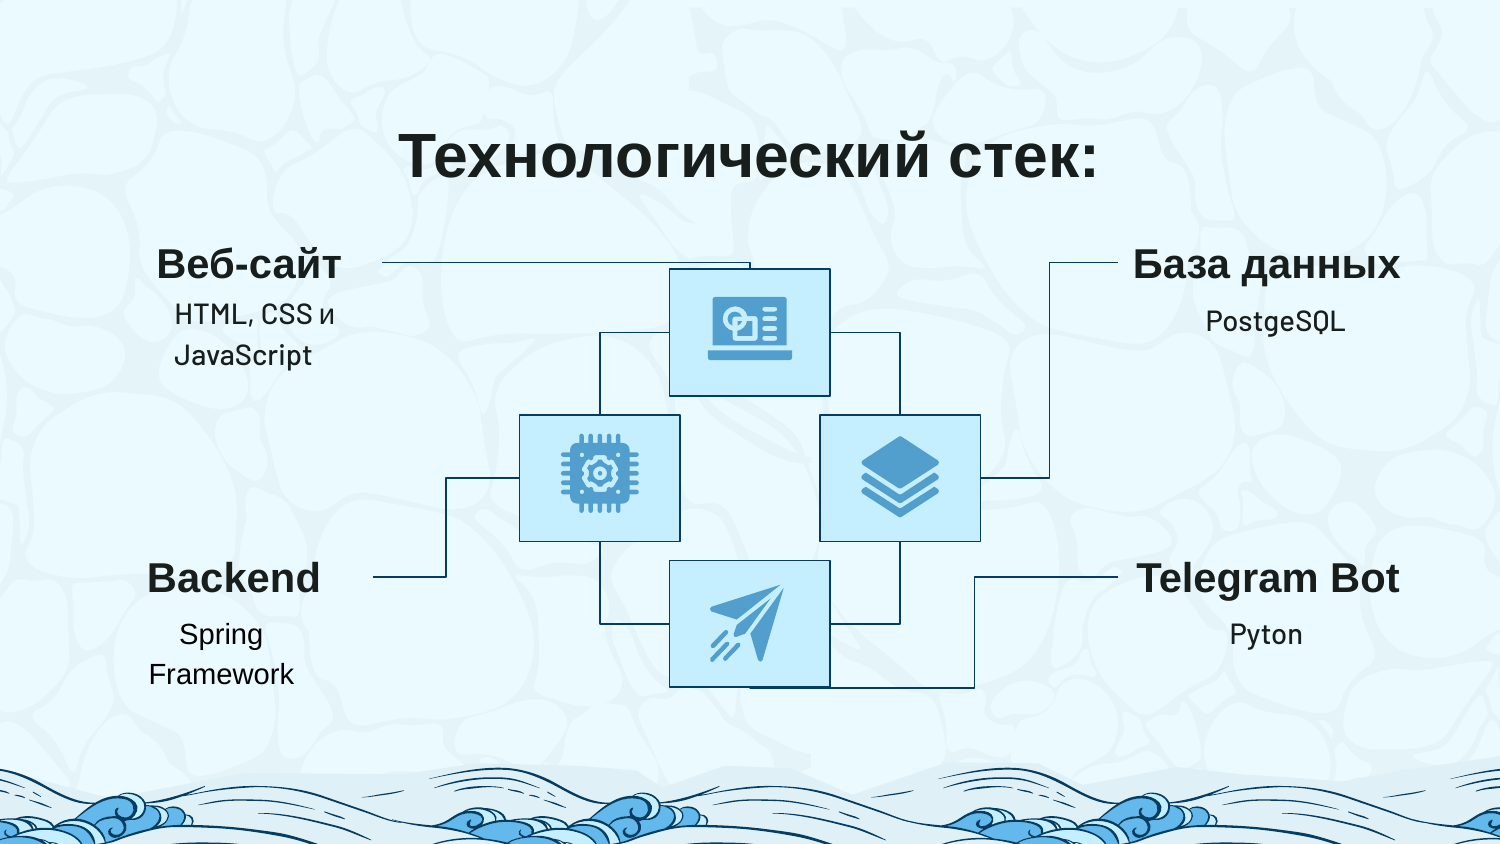

# Технологический стек:
Веб-сайт
База данных

HTML, CSS и JavaScript
PostgeSQL

Backend
Telegram Bot

Spring Framework
Pyton